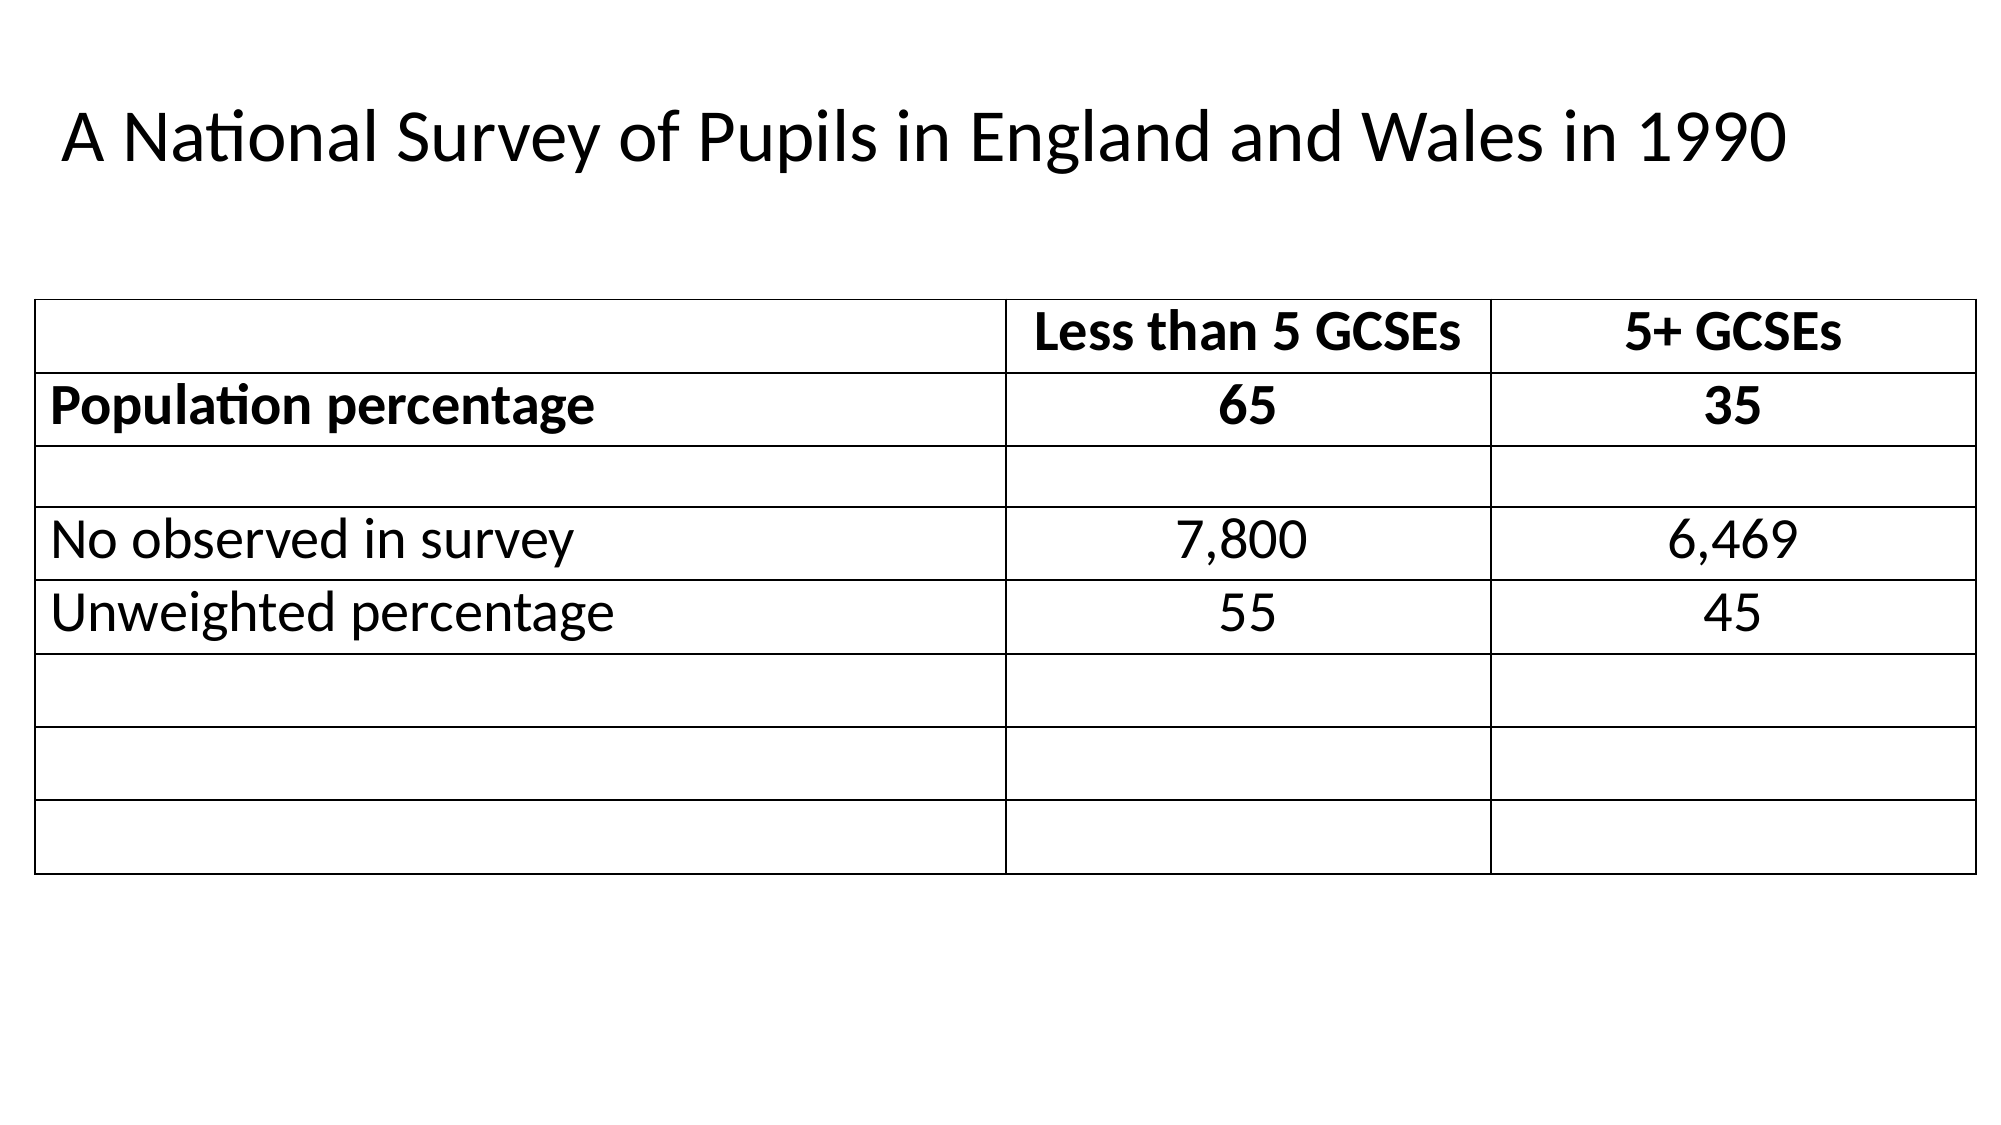

A National Survey of Pupils in England and Wales in 1990
|  | Less than 5 GCSEs | 5+ GCSEs |
| --- | --- | --- |
| Population percentage | 65 | 35 |
|  |  |  |
| No observed in survey | 7,800 | 6,469 |
| Unweighted percentage | 55 | 45 |
|  |  |  |
|  |  |  |
|  |  |  |